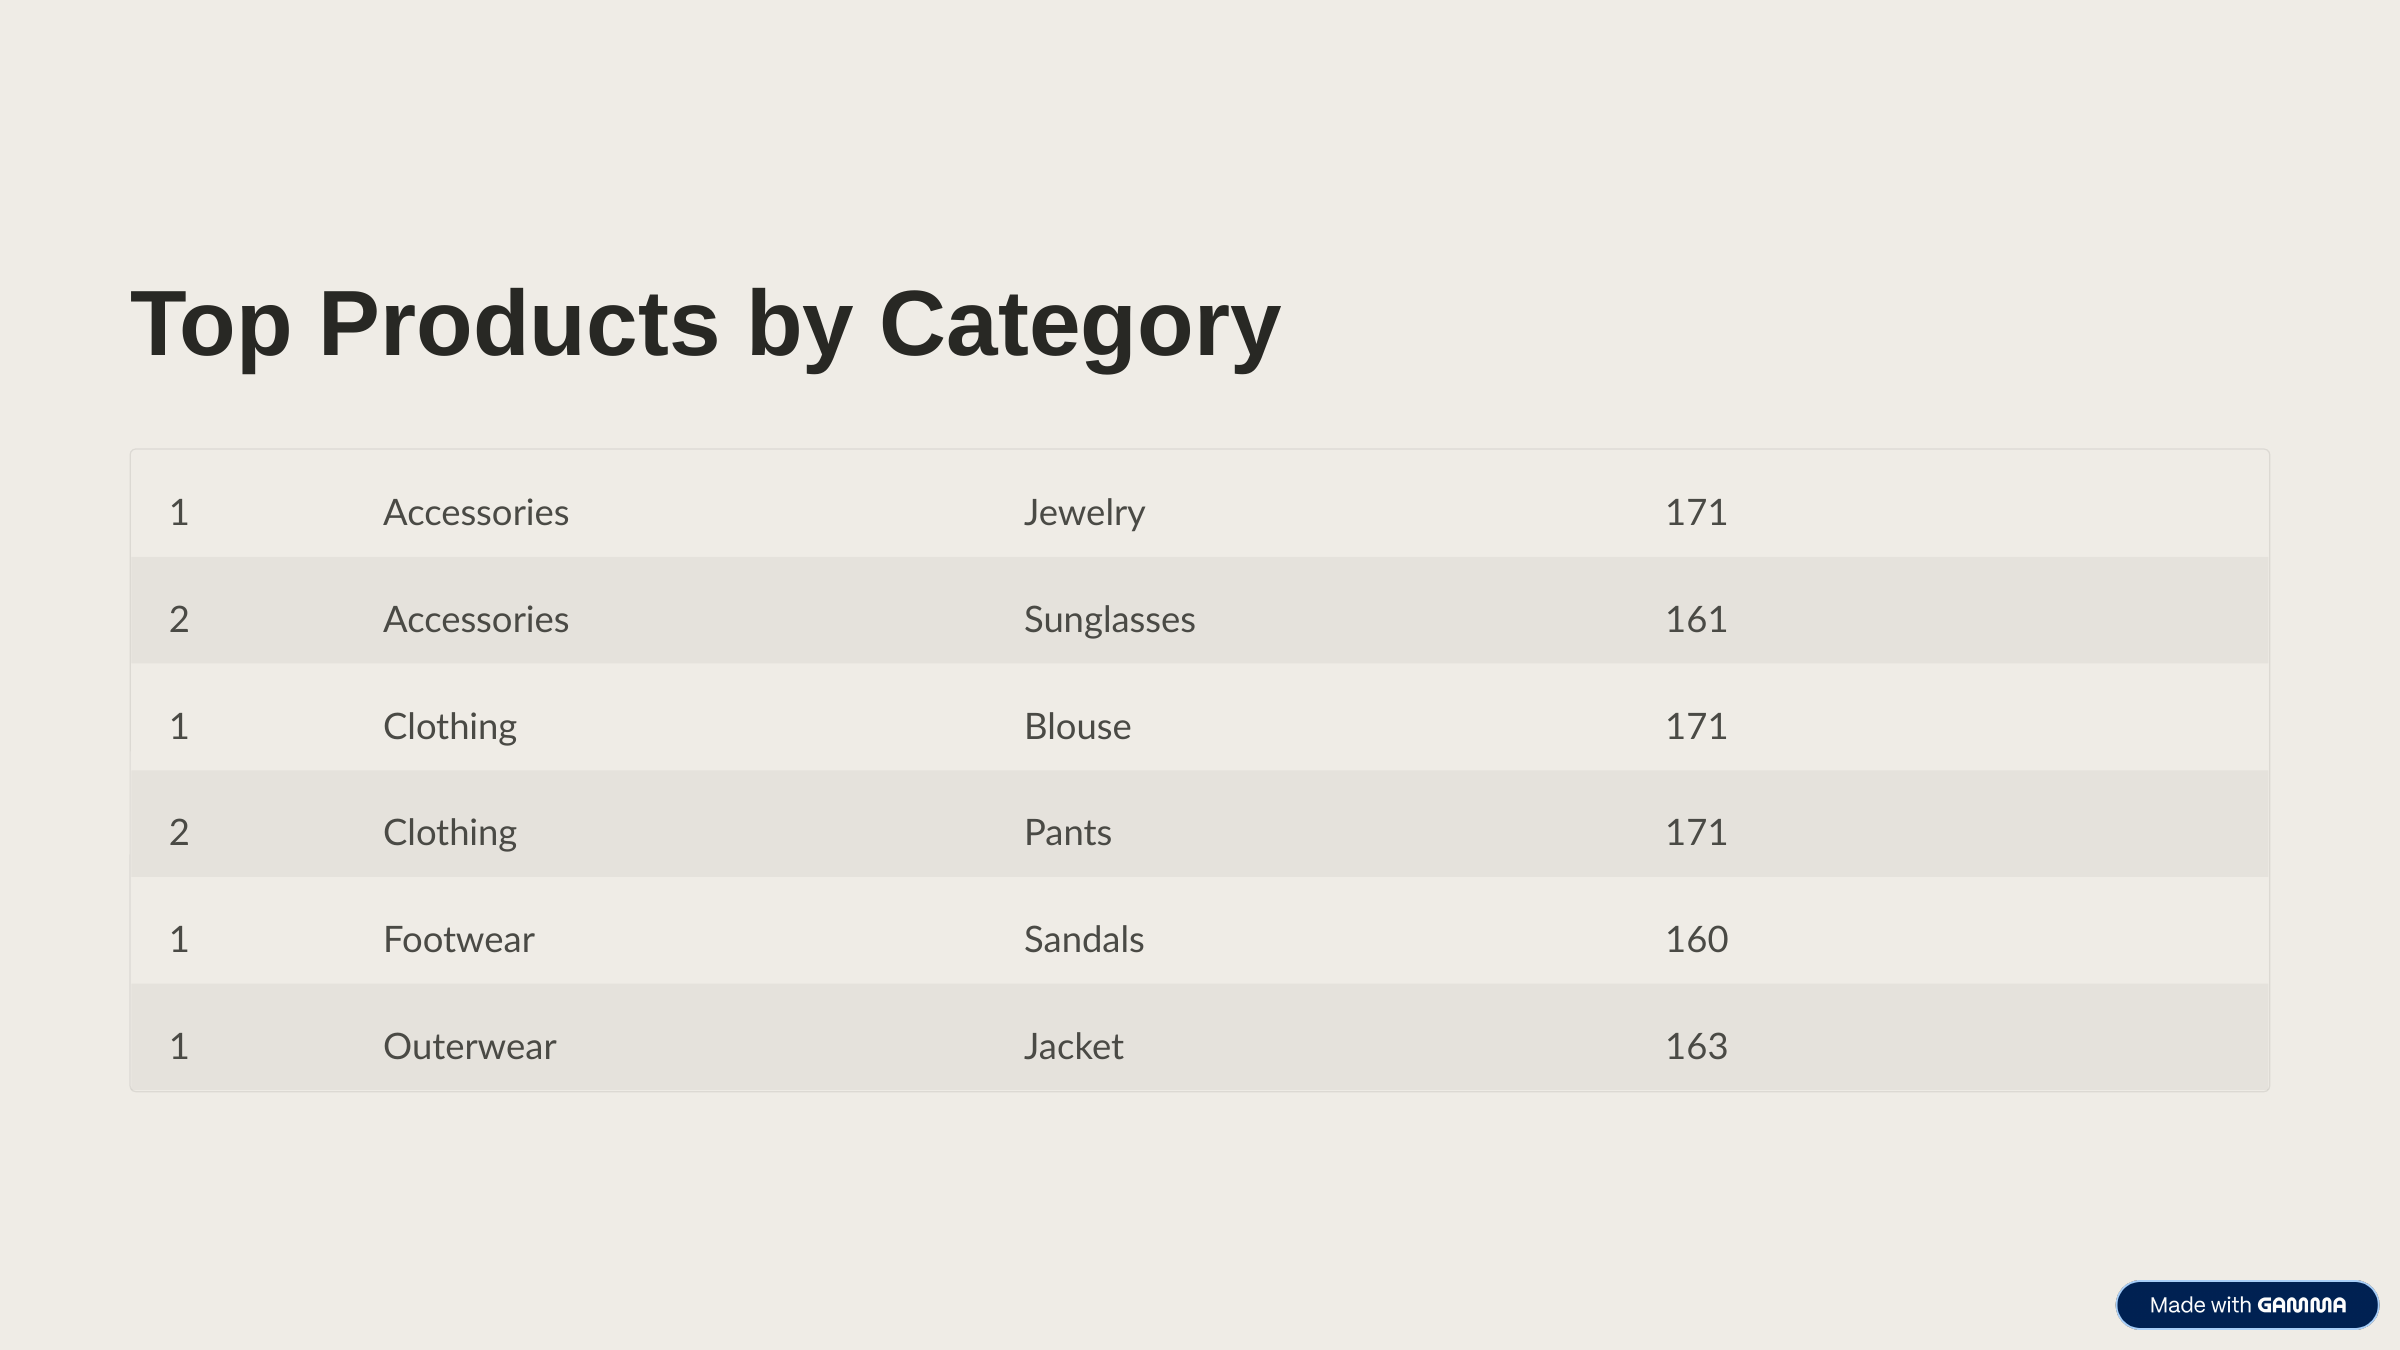

Top Products by Category

1
Accessories
Jewelry
171

2
Accessories
Sunglasses
161

1
Clothing
Blouse
171

2
Clothing
Pants
171

1
Footwear
Sandals
160

1
Outerwear
Jacket
163